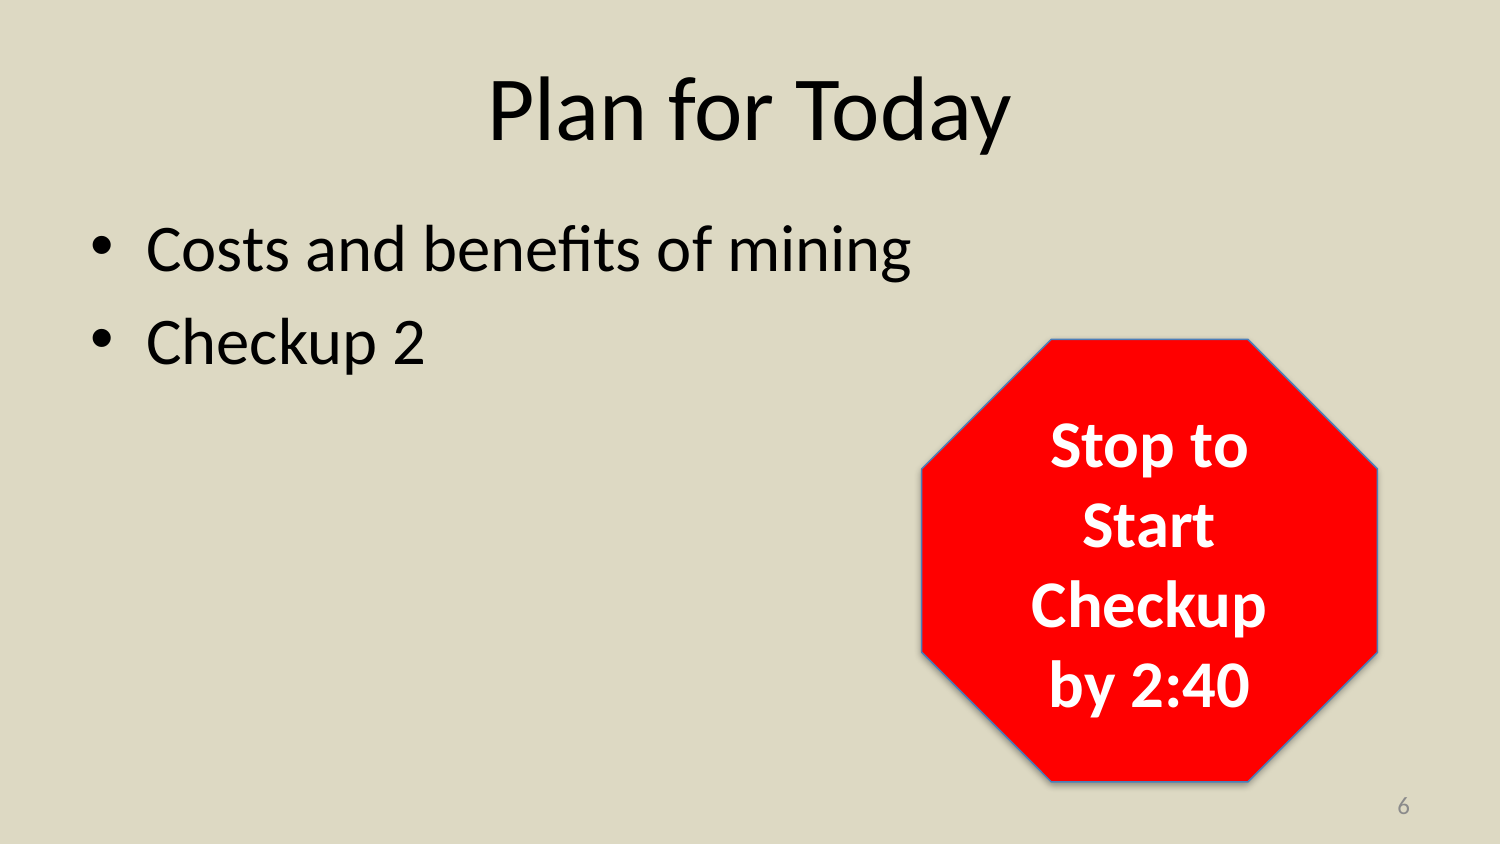

# Plan for Today
Costs and benefits of mining
Checkup 2
Stop to Start Checkup by 2:40
6